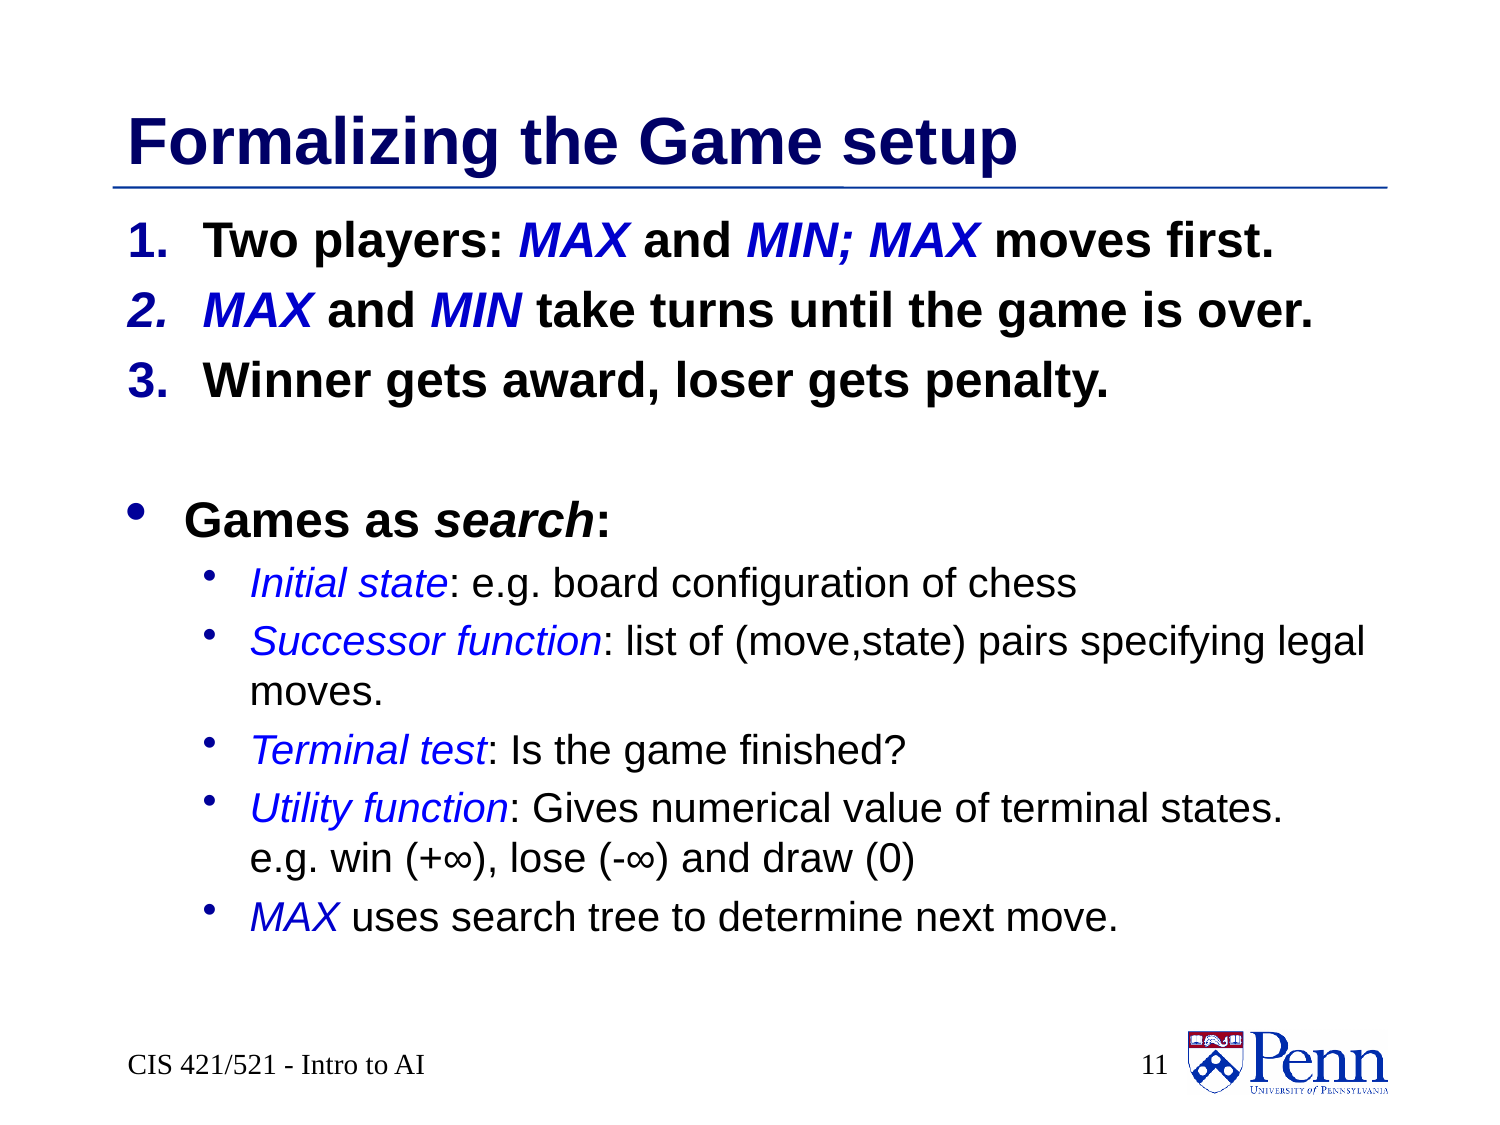

# Formalizing the Game setup
Two players: MAX and MIN; MAX moves first.
MAX and MIN take turns until the game is over.
Winner gets award, loser gets penalty.

Games as search:
Initial state: e.g. board configuration of chess
Successor function: list of (move,state) pairs specifying legal moves.
Terminal test: Is the game finished?
Utility function: Gives numerical value of terminal states.
e.g. win (+∞), lose (-∞) and draw (0)
MAX uses search tree to determine next move.
CIS 421/521 - Intro to AI
       11